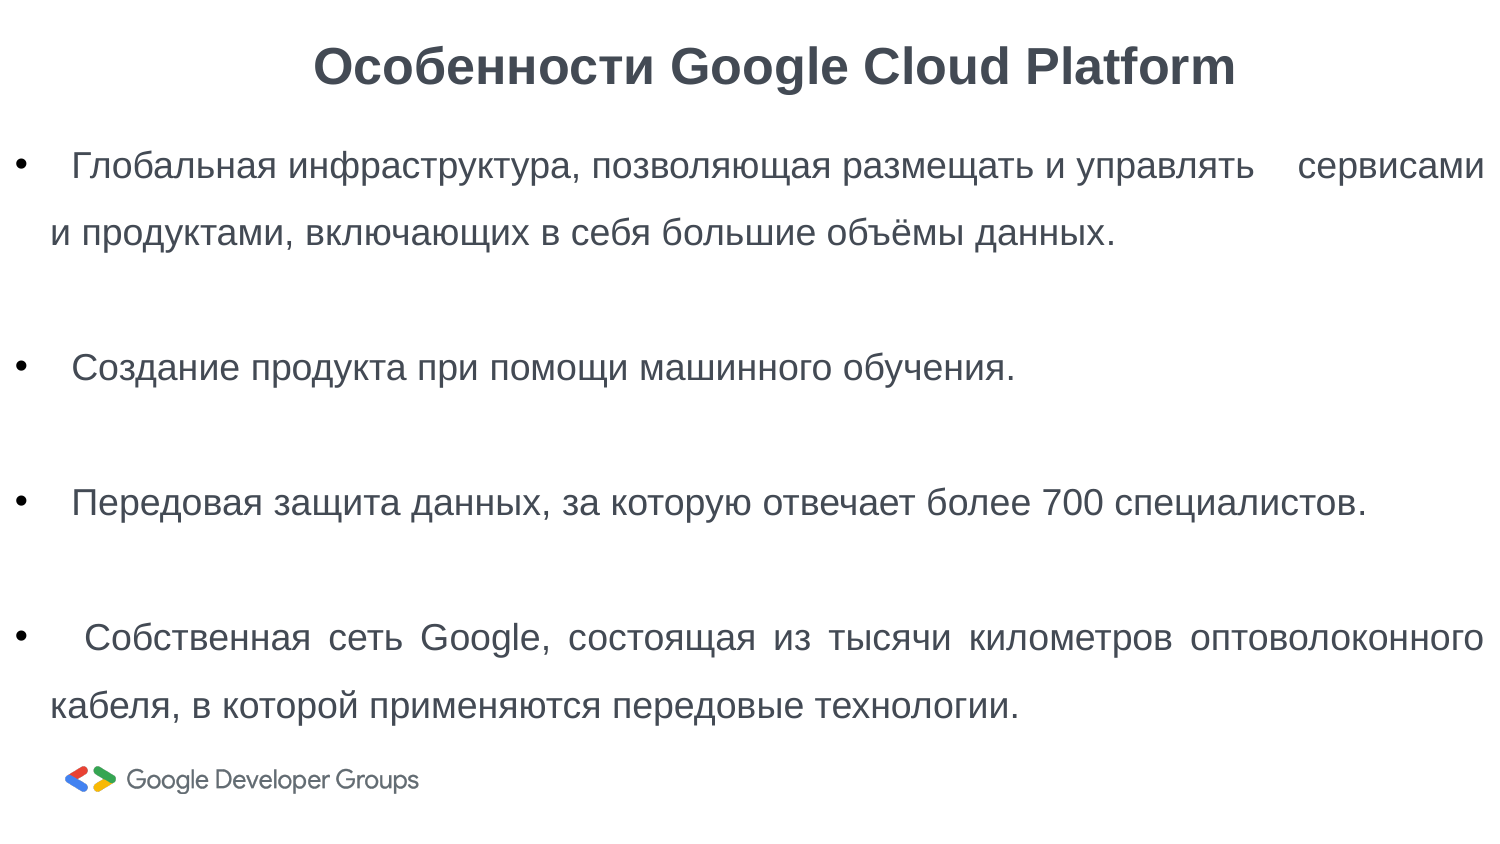

Особенности Google Cloud Platform
  Глобальная инфраструктура, позволяющая размещать и управлять    сервисами и продуктами, включающих в себя большие объёмы данных.

  Создание продукта при помощи машинного обучения.

  Передовая защита данных, за которую отвечает более 700 специалистов.

  Собственная сеть Google, состоящая из тысячи километров оптоволоконного кабеля, в которой применяются передовые технологии.